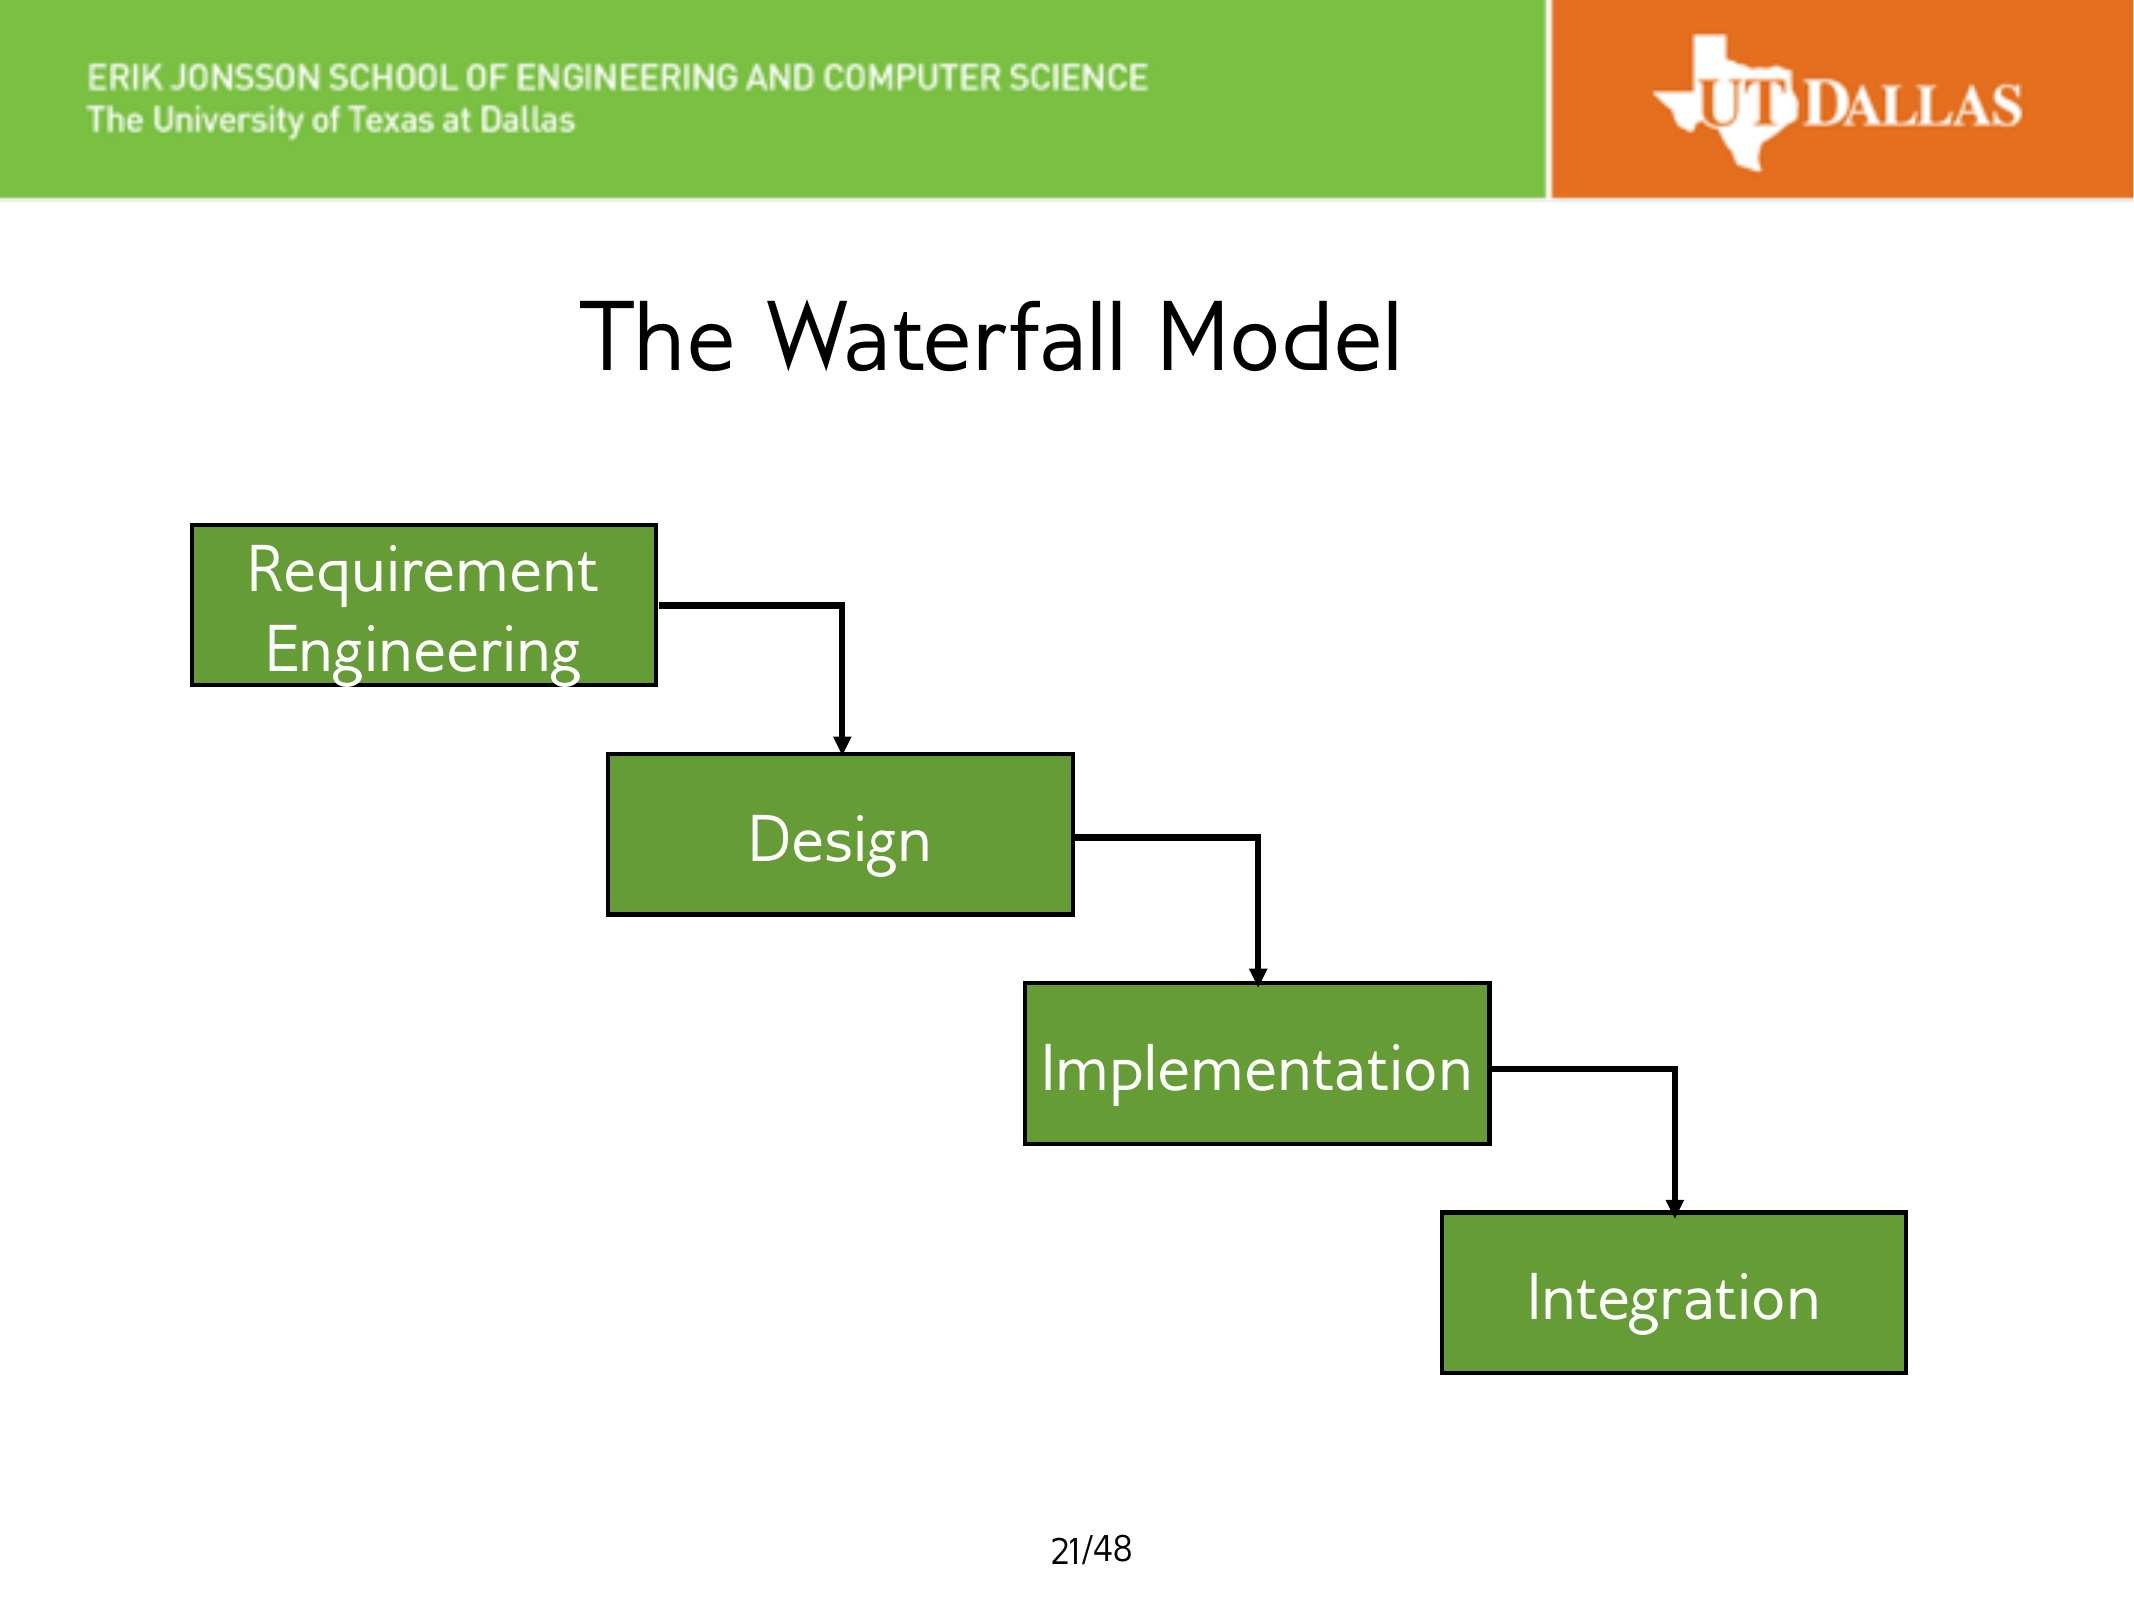

The Waterfall Model
Requirement Engineering

Design

Implementation

Integration
21